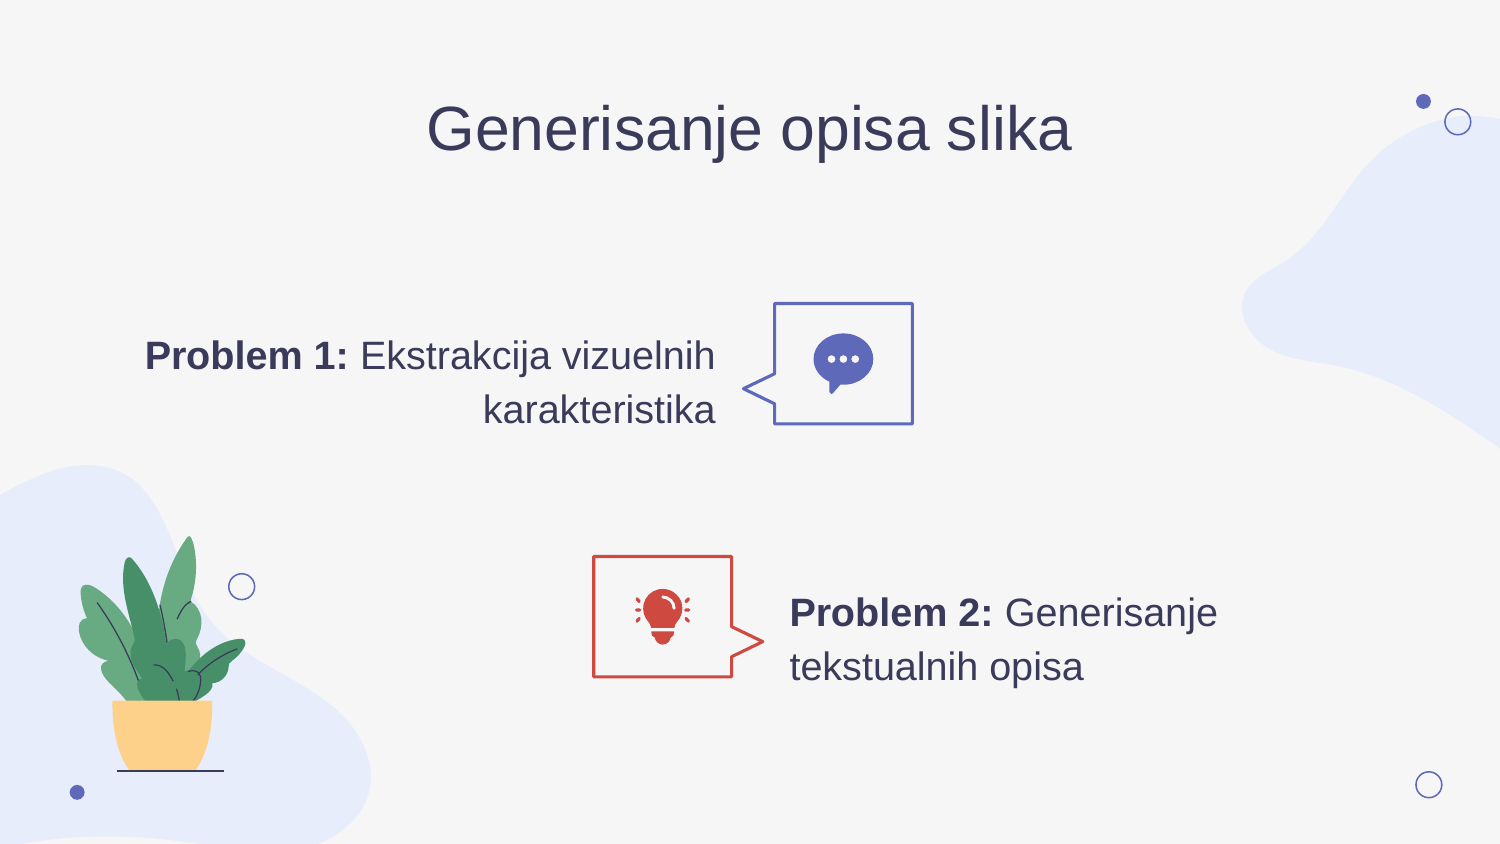

# Generisanje opisa slika
Problem 1: Ekstrakcija vizuelnih karakteristika

Problem 2: Generisanje tekstualnih opisa